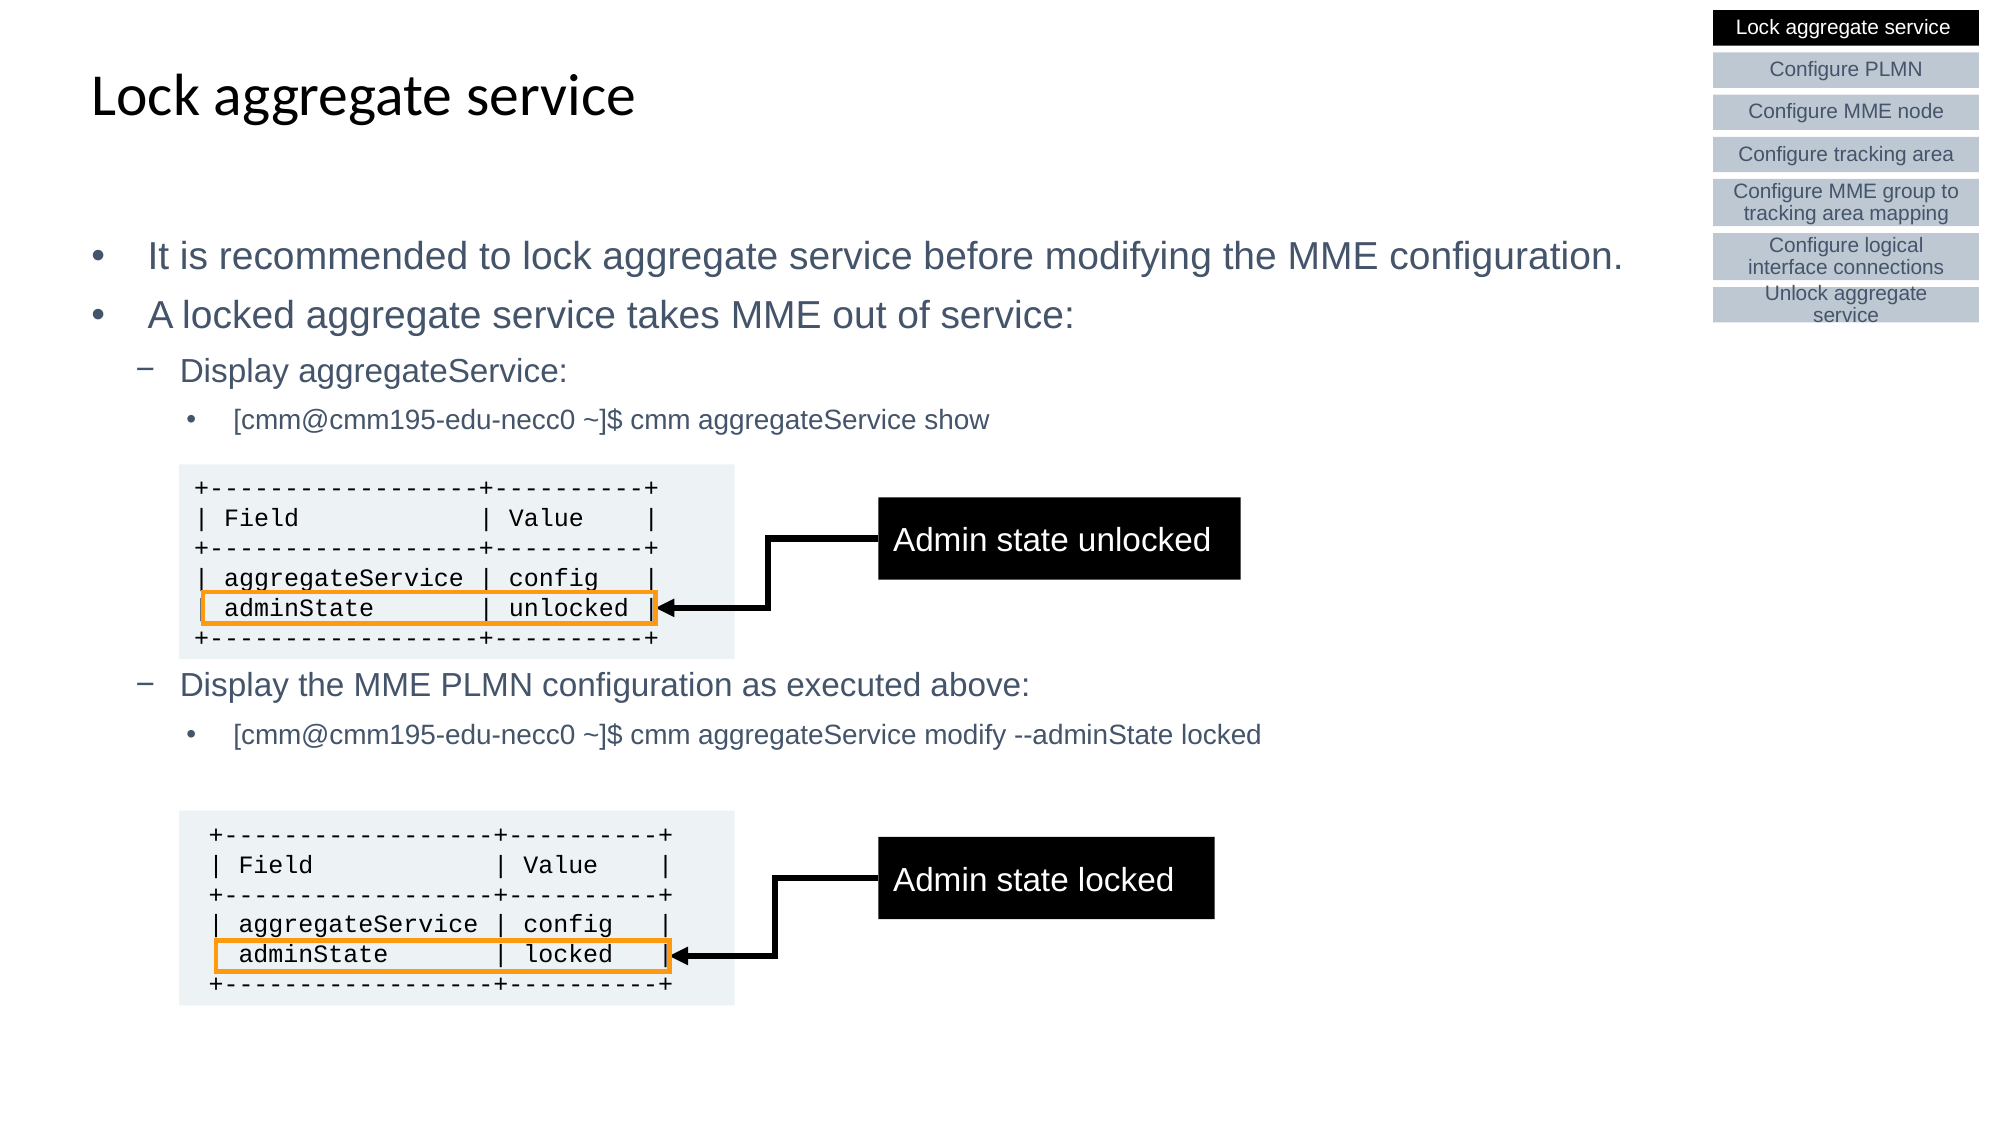

Slide excluded from Table of Contents
Lock aggregate service
Configure PLMN
Configure MME node
Configure tracking area
Configure MME group to tracking area mapping
Configure logical interface connections
Unlock aggregate service
# Lock aggregate service
It is recommended to lock aggregate service before modifying the MME configuration.
A locked aggregate service takes MME out of service:
Display aggregateService:
[cmm@cmm195-edu-necc0 ~]$ cmm aggregateService show

Display the MME PLMN configuration as executed above:
[cmm@cmm195-edu-necc0 ~]$ cmm aggregateService modify --adminState locked

+------------------+----------+
| Field            | Value    |
+------------------+----------+
| aggregateService | config   |
| adminState       | unlocked |
+------------------+----------+
Admin state unlocked

+------------------+----------+
| Field            | Value    |
+------------------+----------+
| aggregateService | config   |
| adminState       | locked   |
+------------------+----------+
Admin state locked